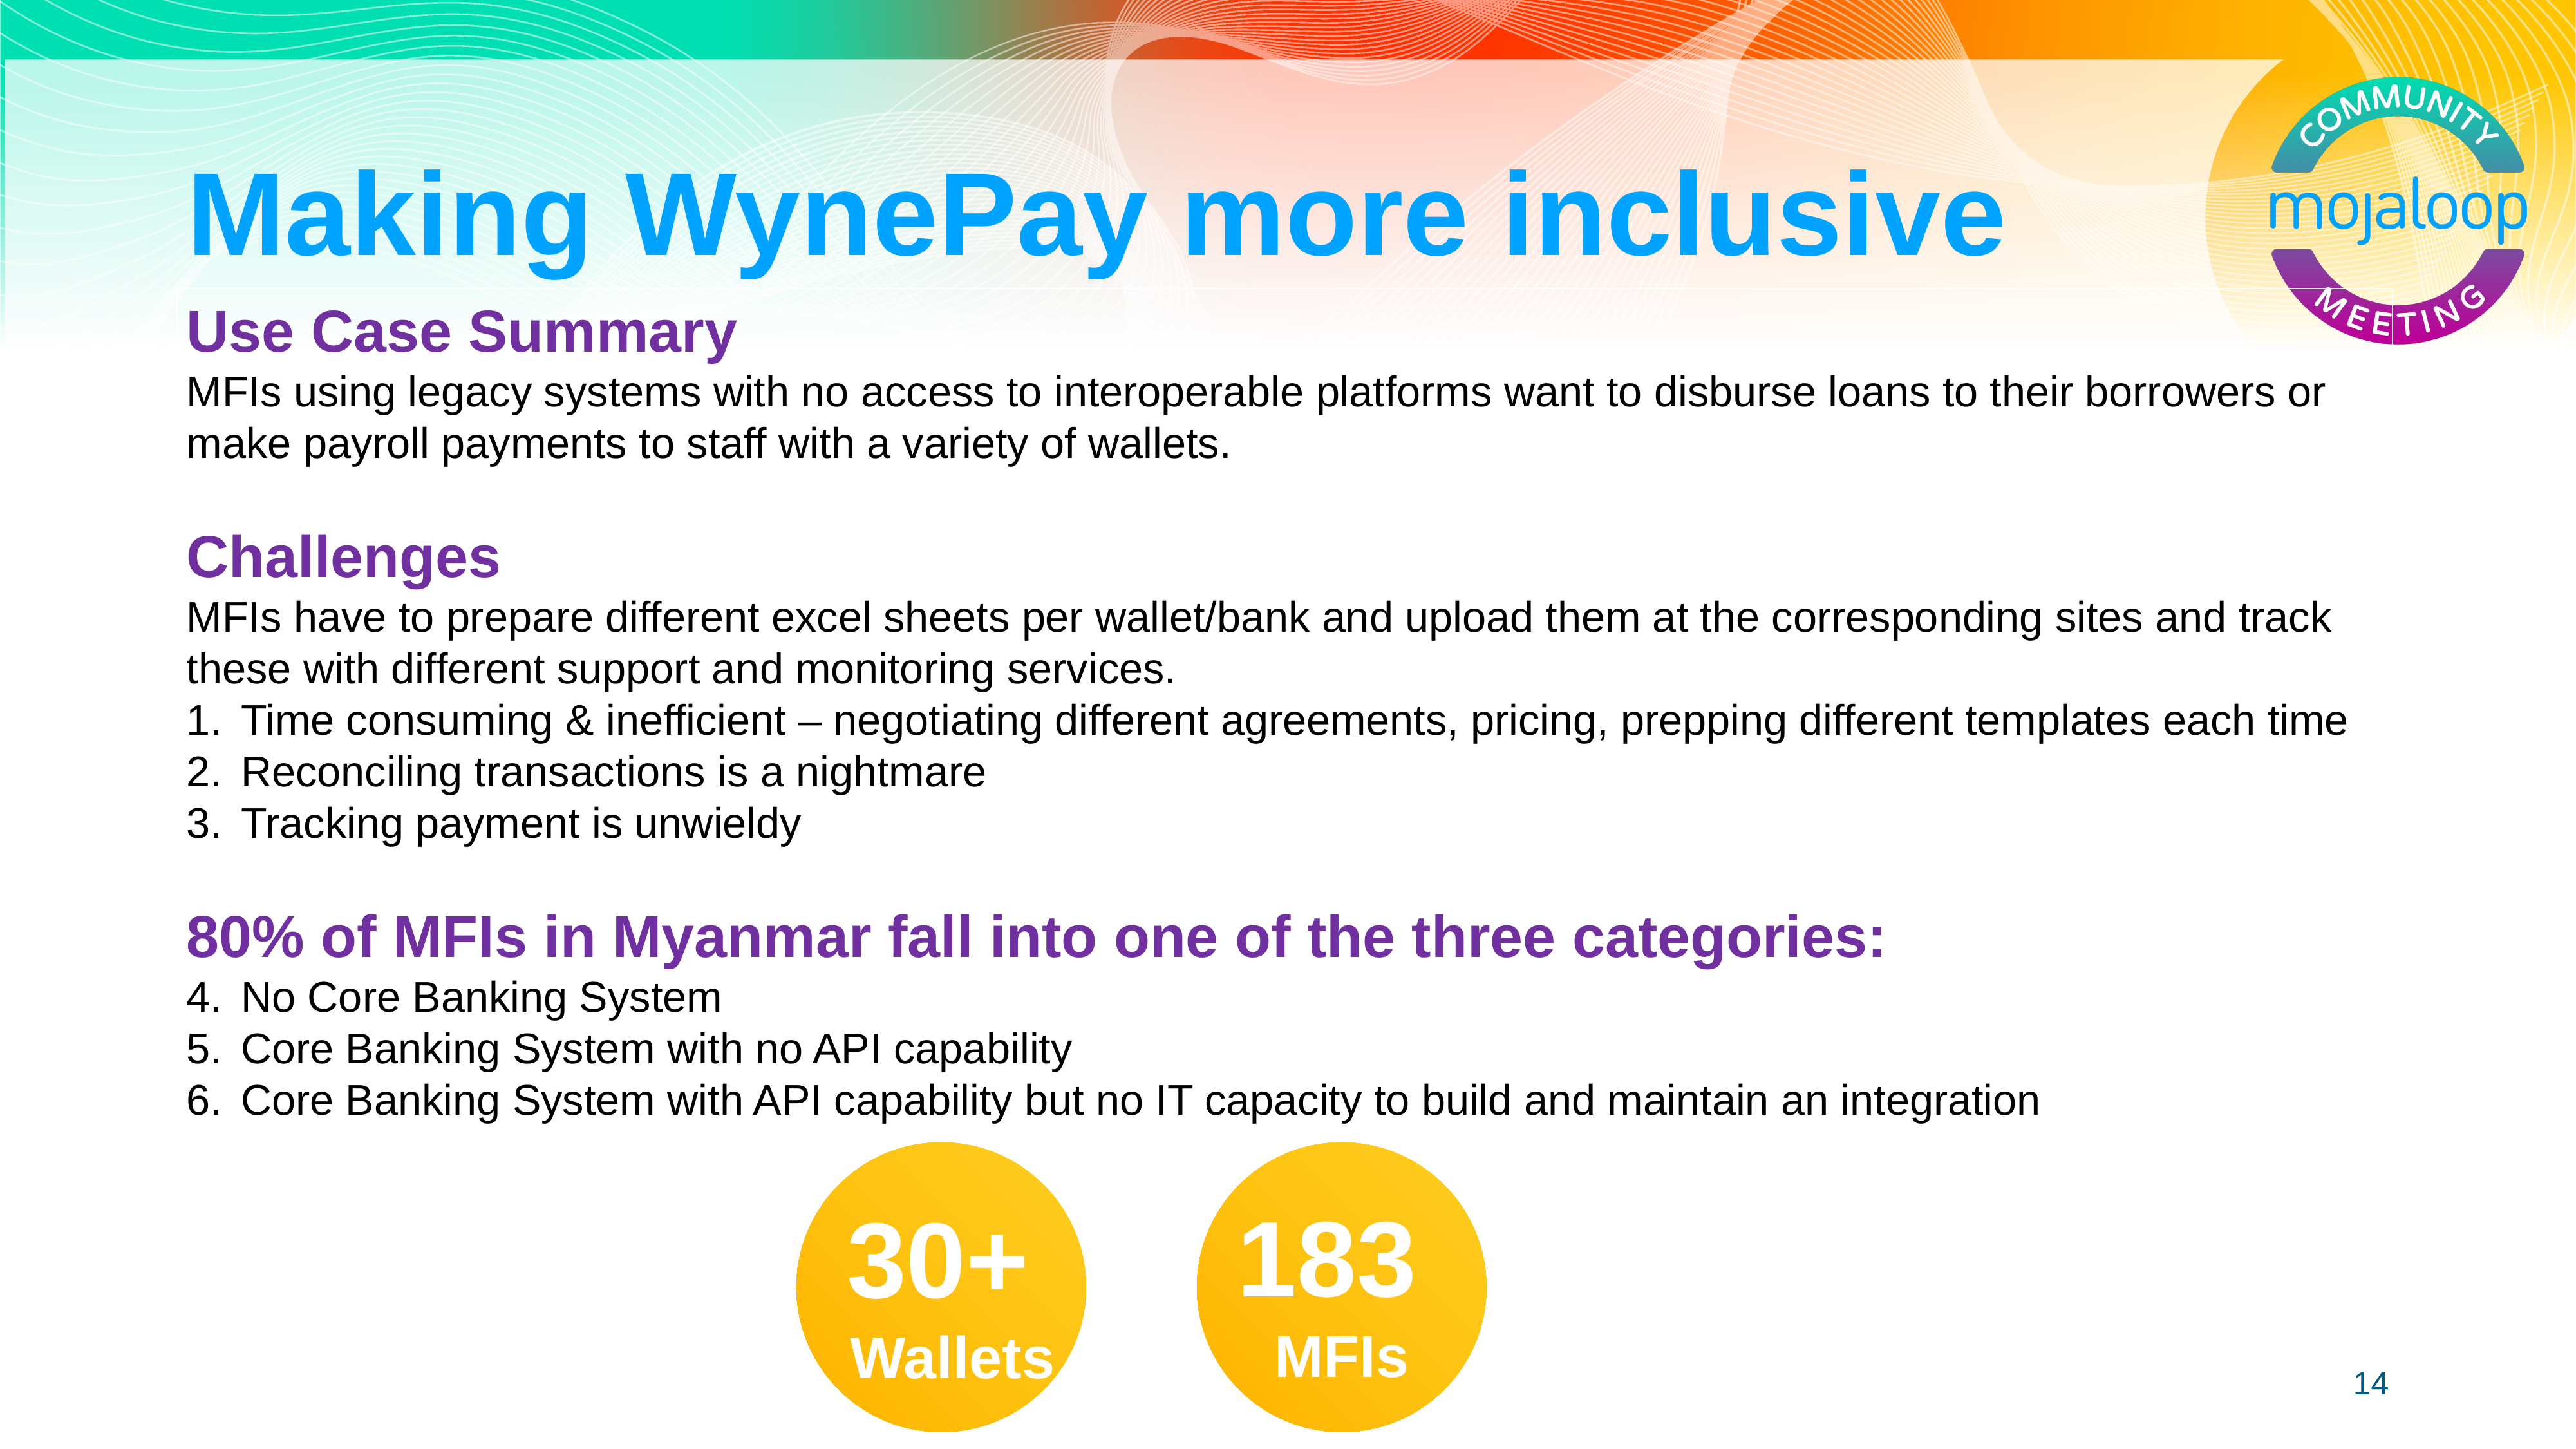

# Making WynePay more inclusive
Use Case Summary
MFIs using legacy systems with no access to interoperable platforms want to disburse loans to their borrowers or make payroll payments to staff with a variety of wallets.

Challenges
MFIs have to prepare different excel sheets per wallet/bank and upload them at the corresponding sites and track these with different support and monitoring services.
Time consuming & inefficient – negotiating different agreements, pricing, prepping different templates each time
Reconciling transactions is a nightmare
Tracking payment is unwieldy

80% of MFIs in Myanmar fall into one of the three categories:
No Core Banking System
Core Banking System with no API capability
Core Banking System with API capability but no IT capacity to build and maintain an integration

183
MFIs
30+
Wallets
14